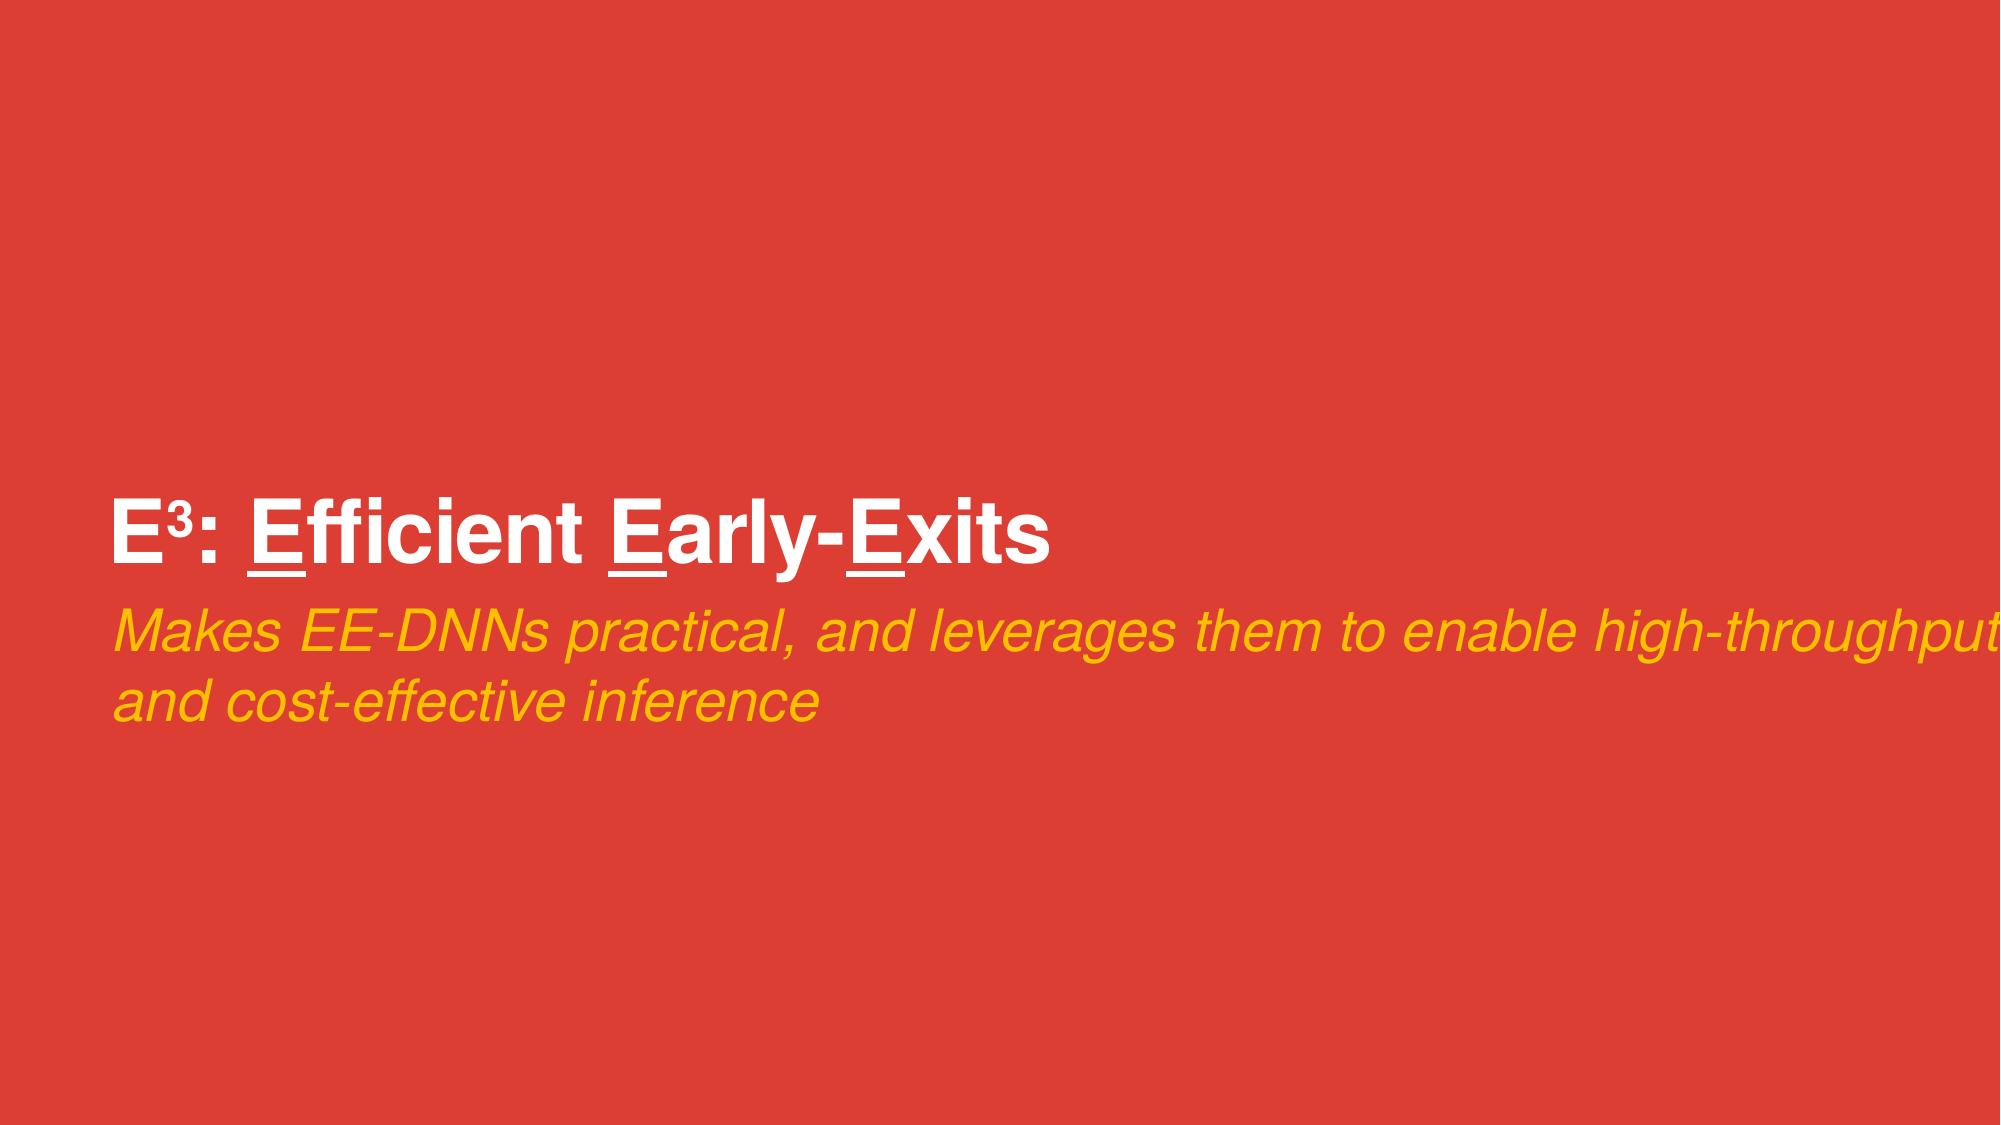

# E3: Efficient Early-Exits
Makes EE-DNNs practical, and leverages them to enable high-throughput and cost-effective inference